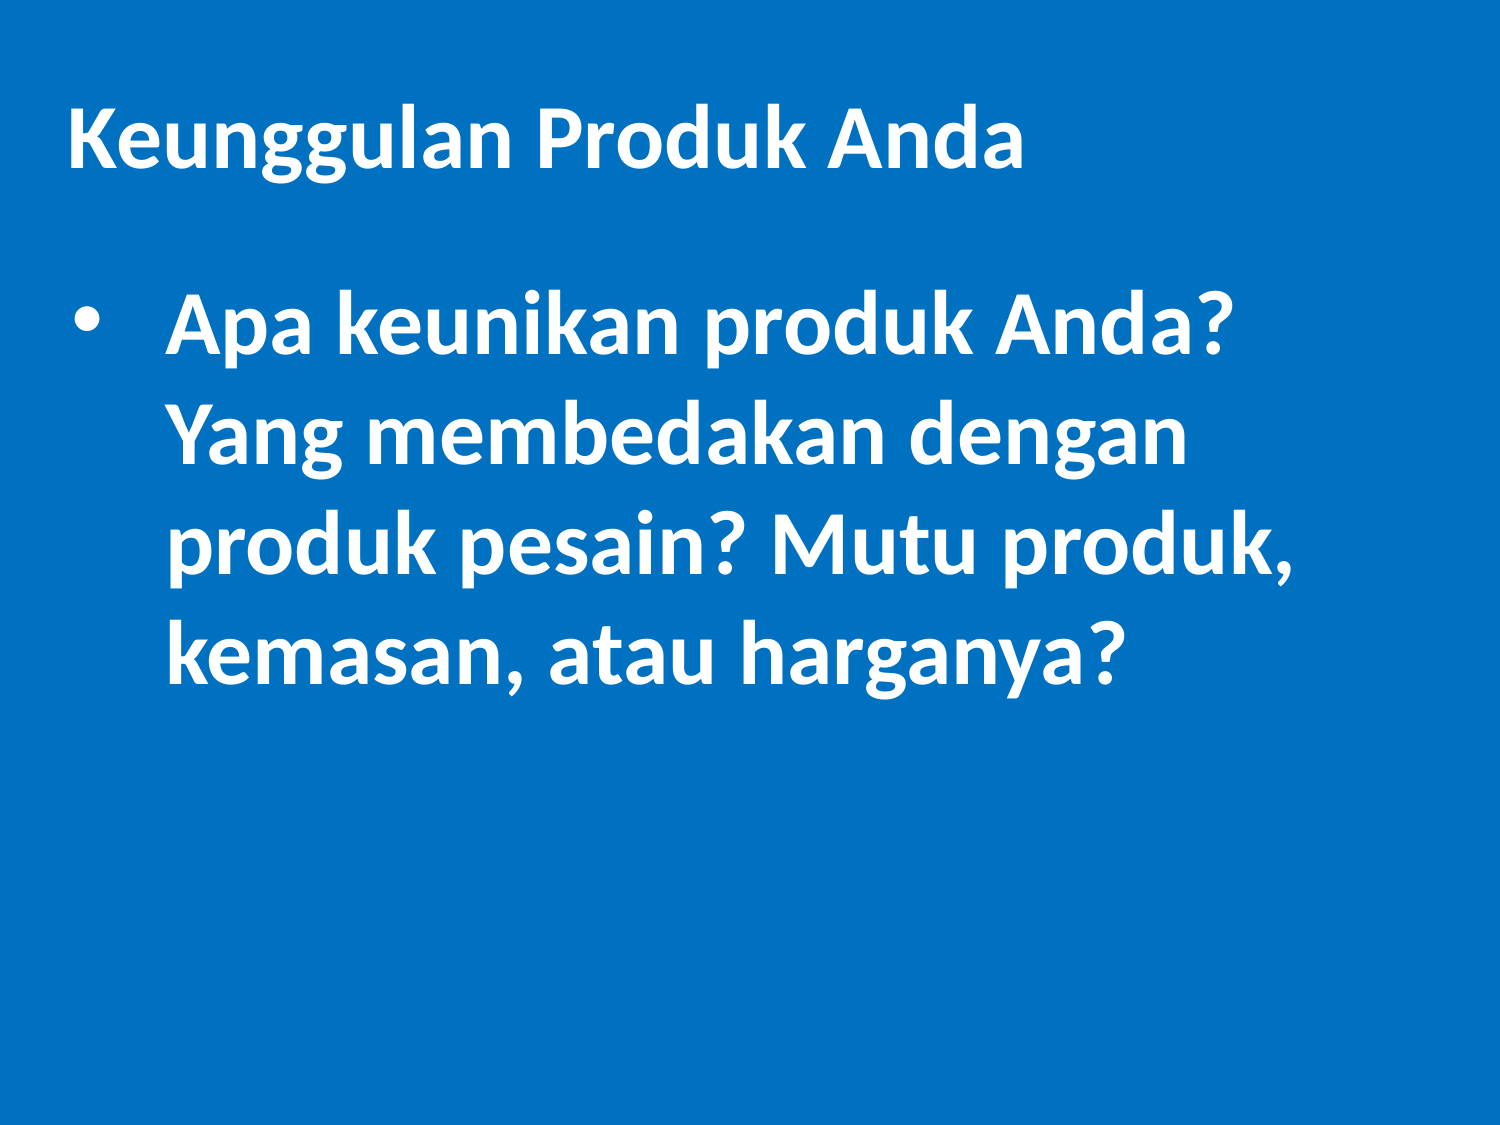

Keunggulan Produk Anda
Apa keunikan produk Anda? Yang membedakan dengan produk pesain? Mutu produk, kemasan, atau harganya?